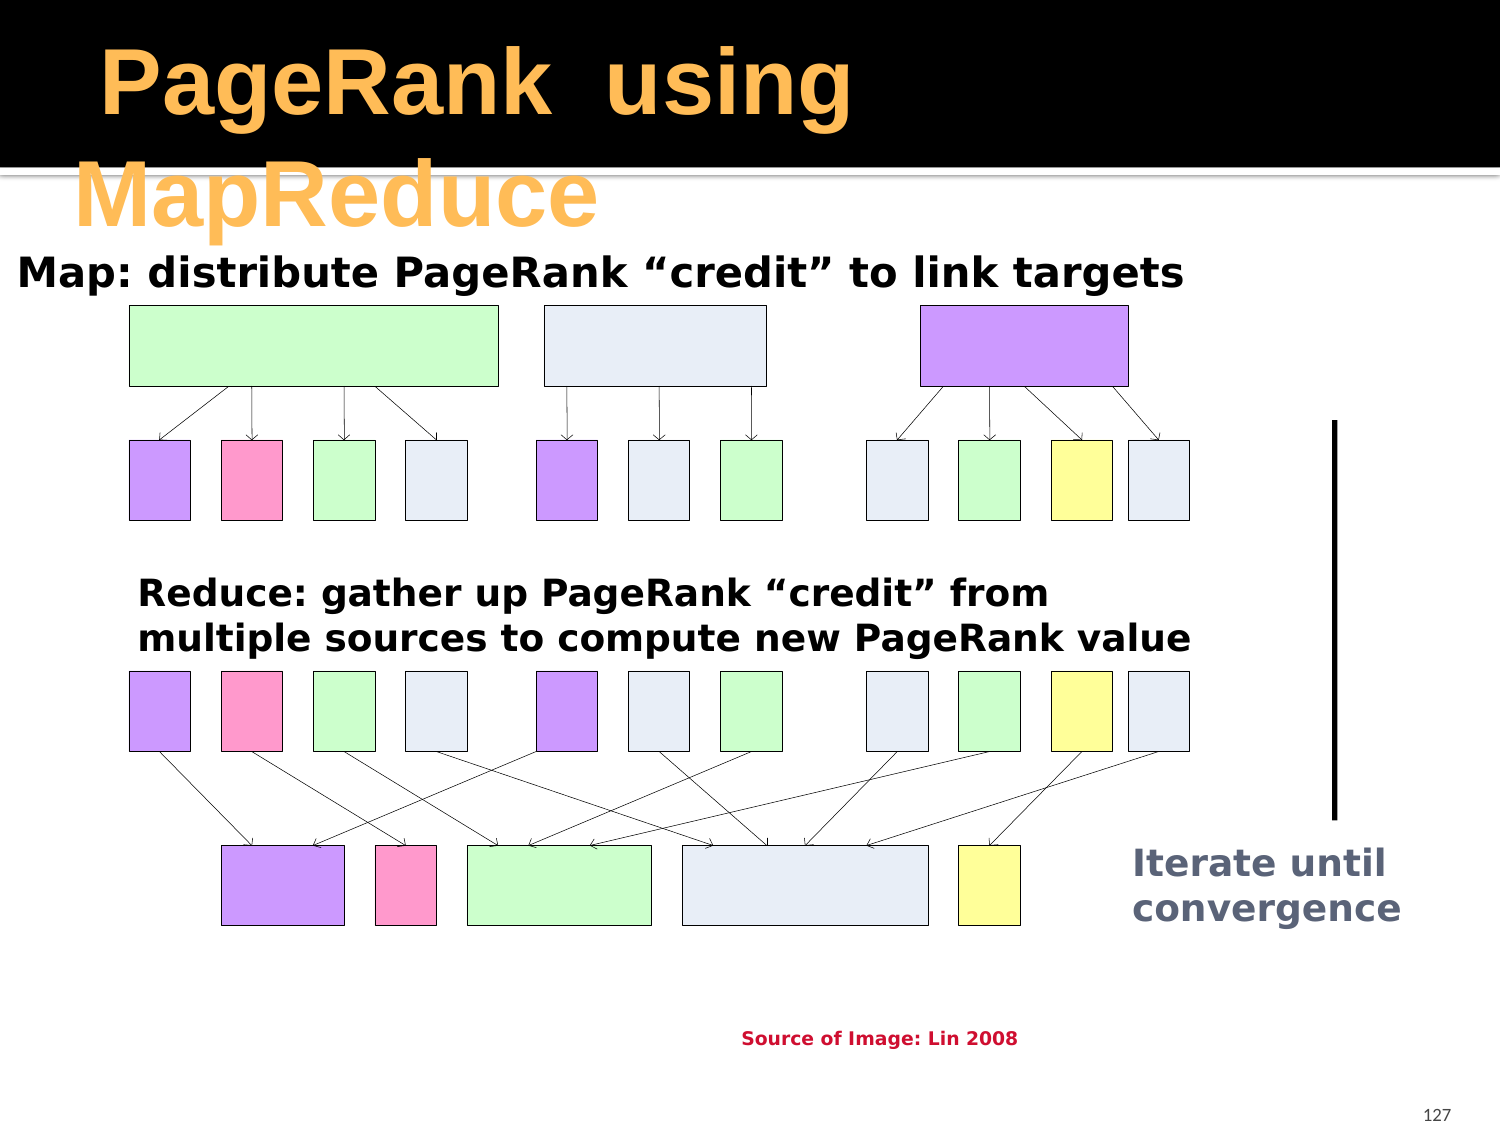

# PageRank  using  MapReduce
Map: distribute PageRank “credit” to link targets

Reduce: gather up PageRank “credit” from multiple sources to compute new PageRank value

Iterate until
convergence
Source of Image: Lin 2008
127